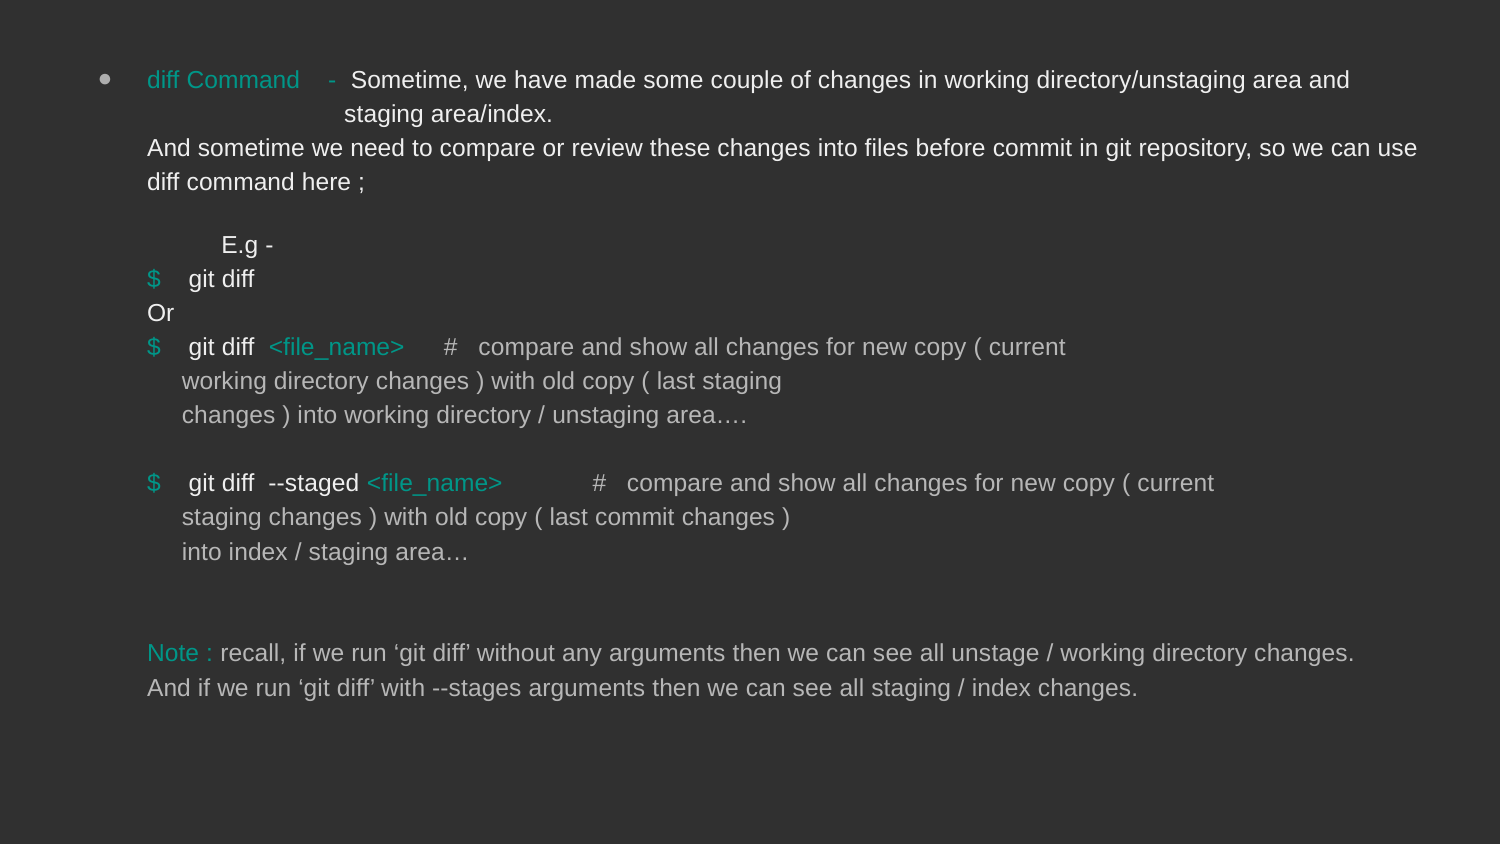

diff Command    -  Sometime, we have made some couple of changes in working directory/unstaging area and
		       staging area/index.
And sometime we need to compare or review these changes into files before commit in git repository, so we can use diff command here ;
E.g -
		$    git diff
		Or
		$    git diff  <file_name>			#   compare and show all changes for new copy ( current
								     working directory changes ) with old copy ( last staging
								     changes ) into working directory / unstaging area….
		$    git diff  --staged <file_name>		#   compare and show all changes for new copy ( current
								     staging changes ) with old copy ( last commit changes )
								     into index / staging area…
Note : recall, if we run ‘git diff’ without any arguments then we can see all unstage / working directory changes.
	And if we run ‘git diff’ with --stages arguments then we can see all staging / index changes.